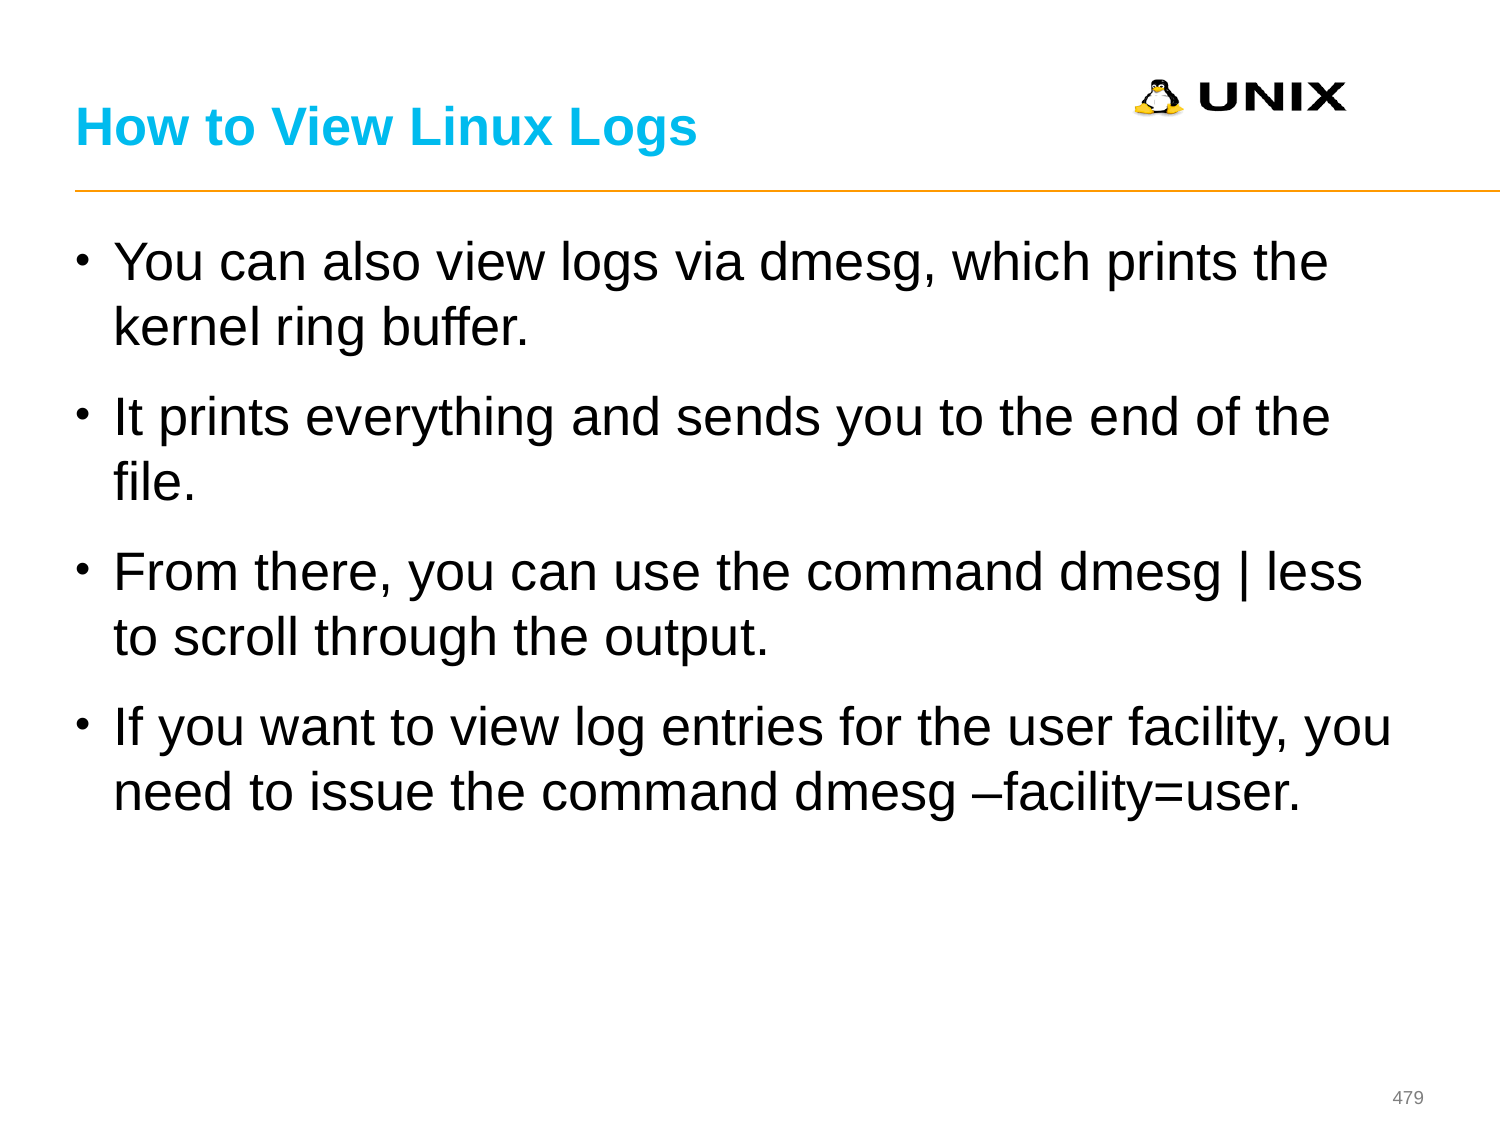

# How to View Linux Logs
You can also view logs via dmesg, which prints the kernel ring buffer.
It prints everything and sends you to the end of the file.
From there, you can use the command dmesg | less to scroll through the output.
If you want to view log entries for the user facility, you need to issue the command dmesg –facility=user.